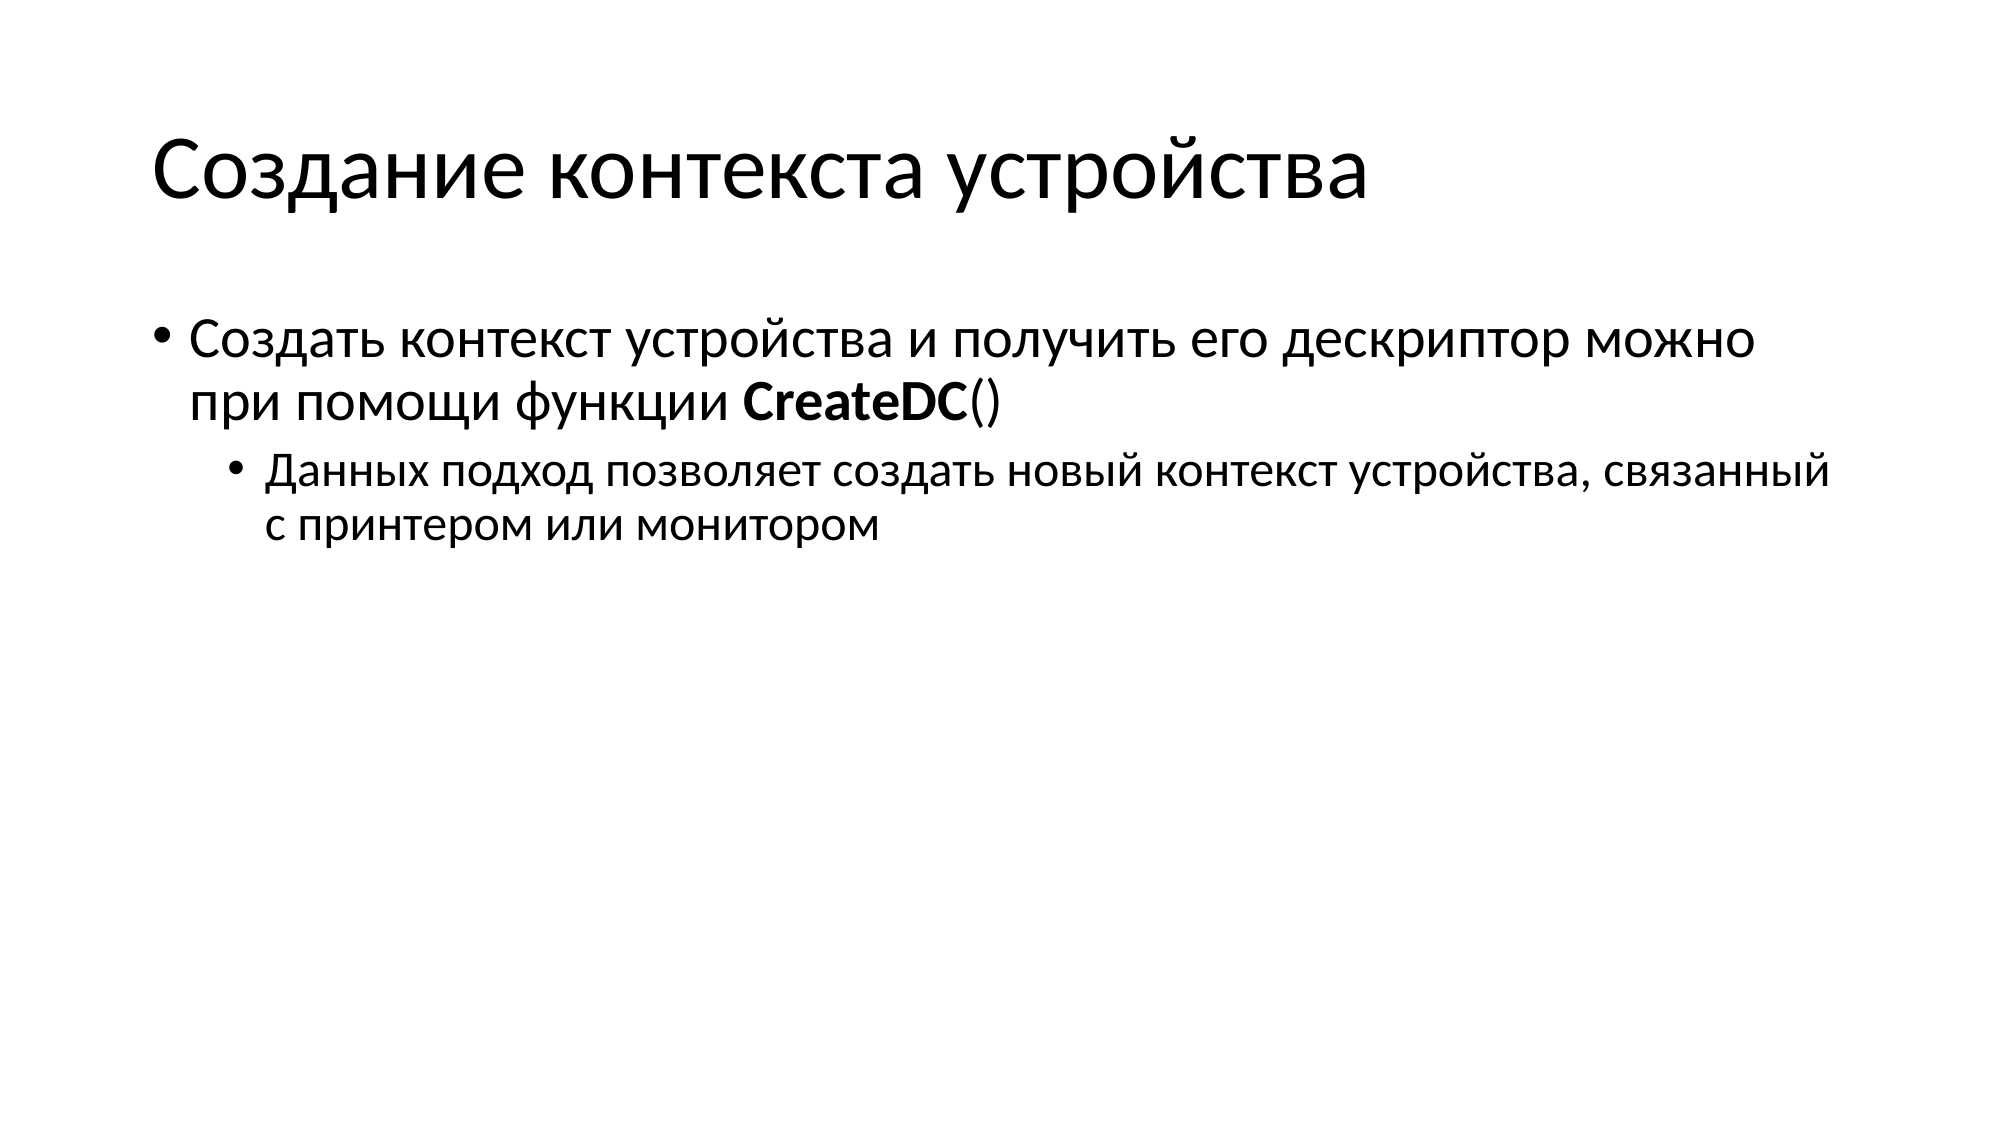

# Создание контекста устройства
Создать контекст устройства и получить его дескриптор можно при помощи функции CreateDC()
Данных подход позволяет создать новый контекст устройства, связанный с принтером или монитором